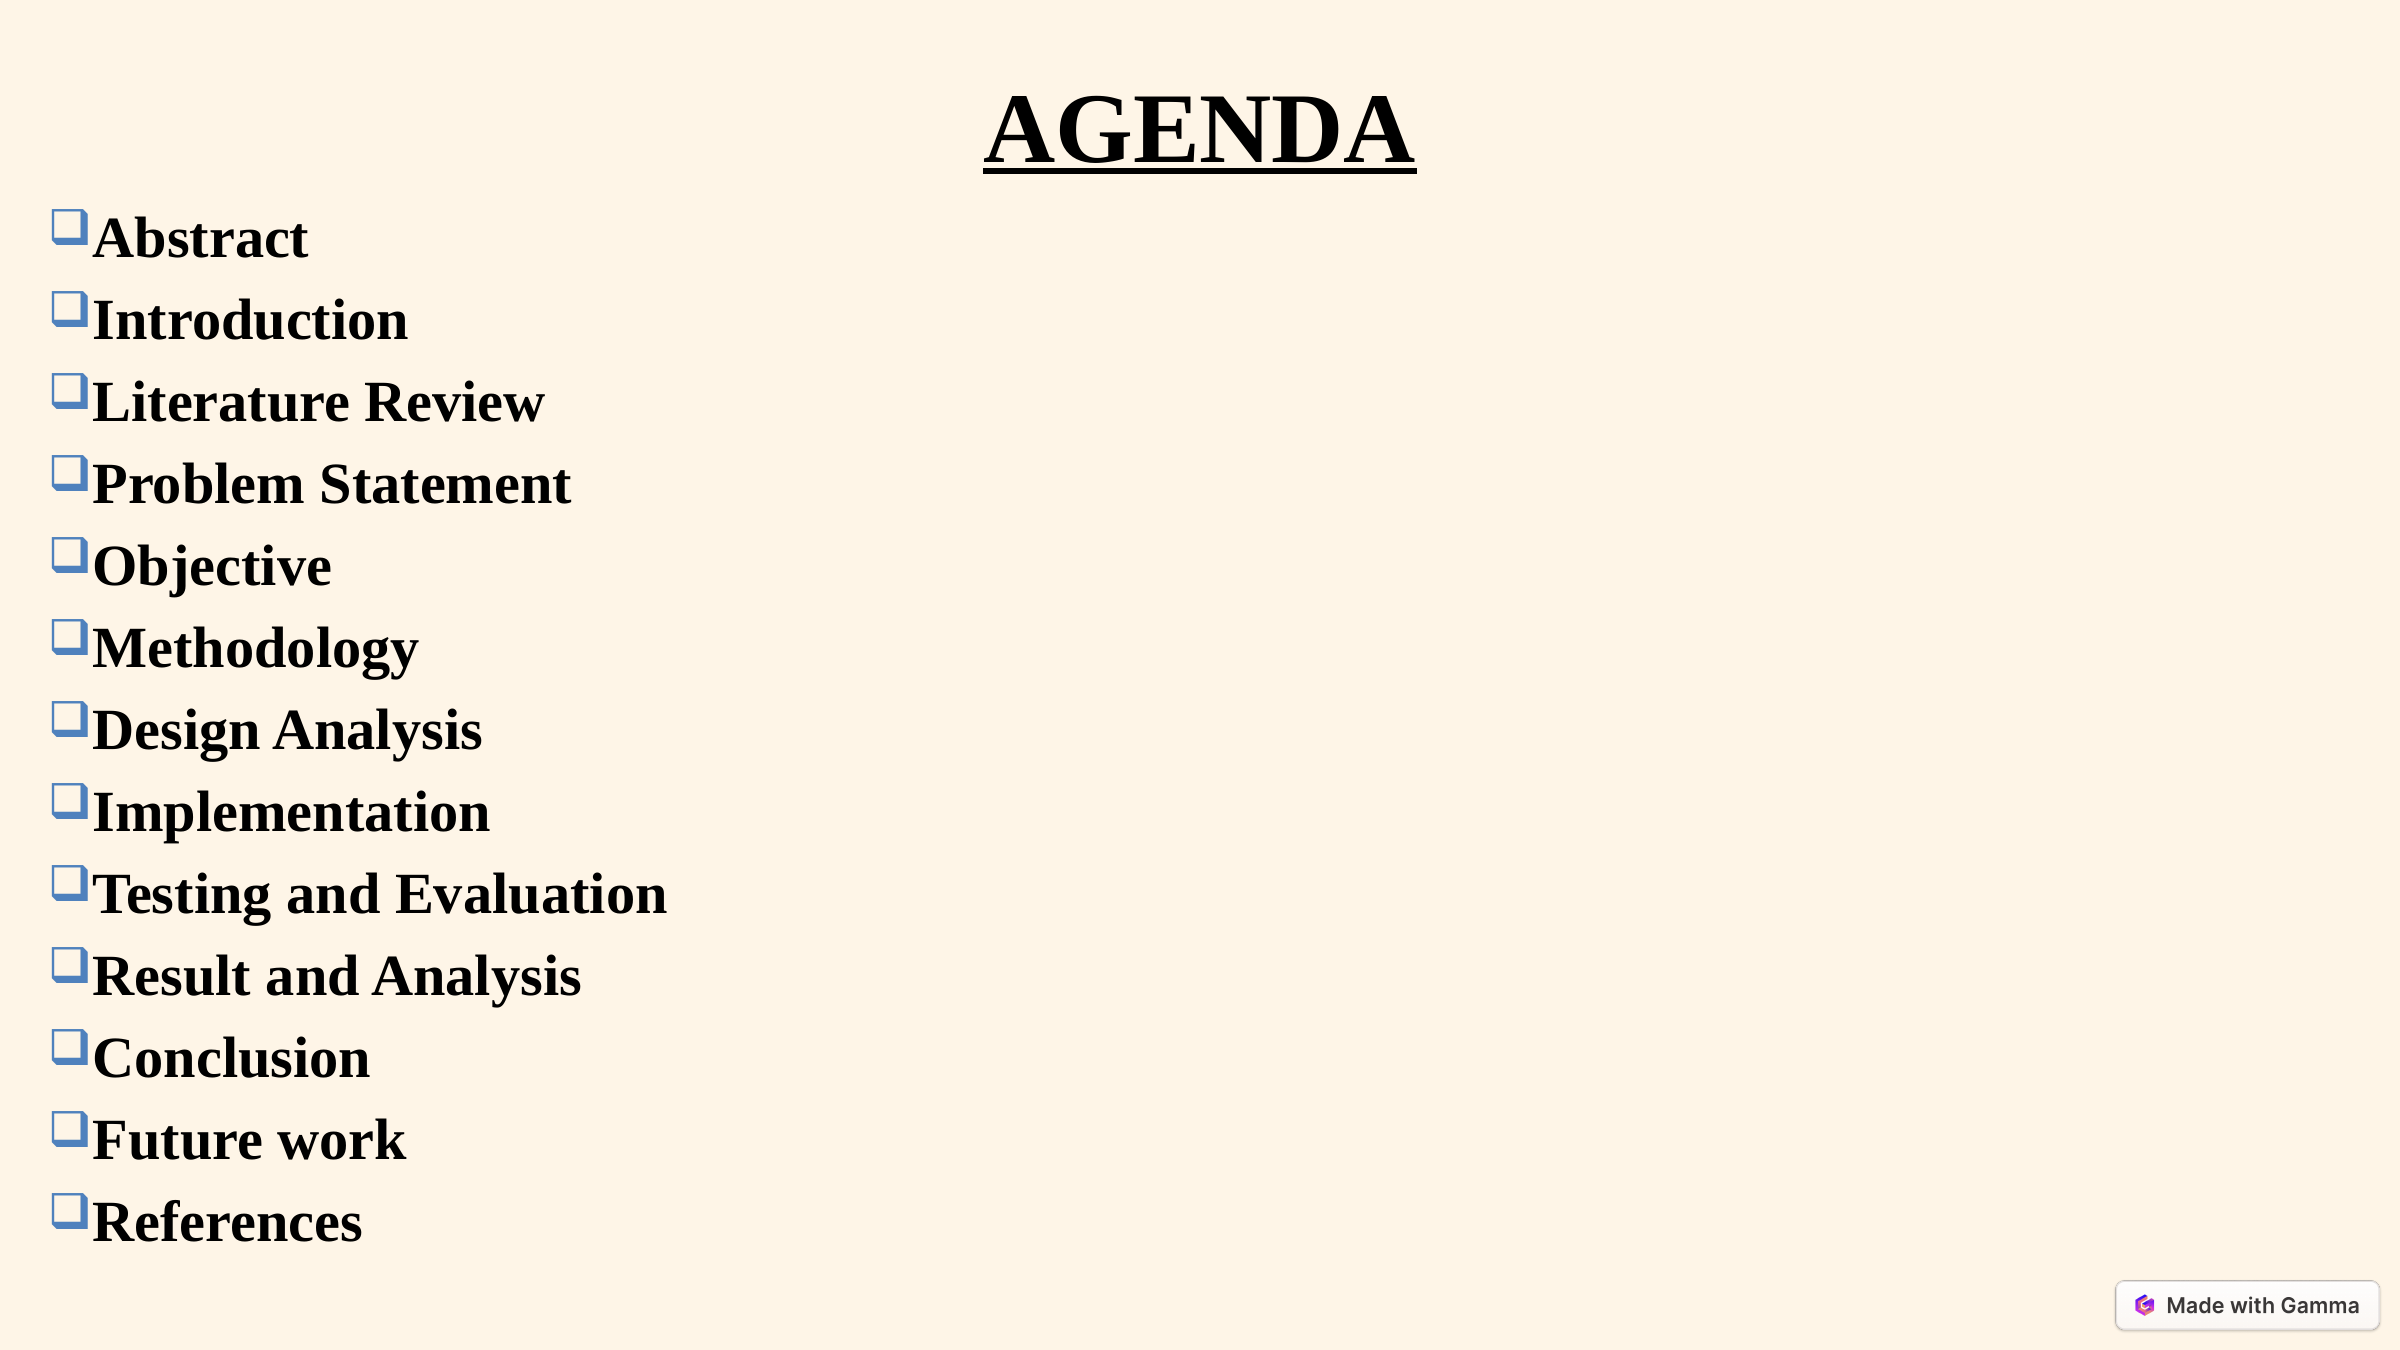

AGENDA
Abstract
Introduction
Literature Review
Problem Statement
Objective
Methodology
Design Analysis
Implementation
Testing and Evaluation
Result and Analysis
Conclusion
Future work
References